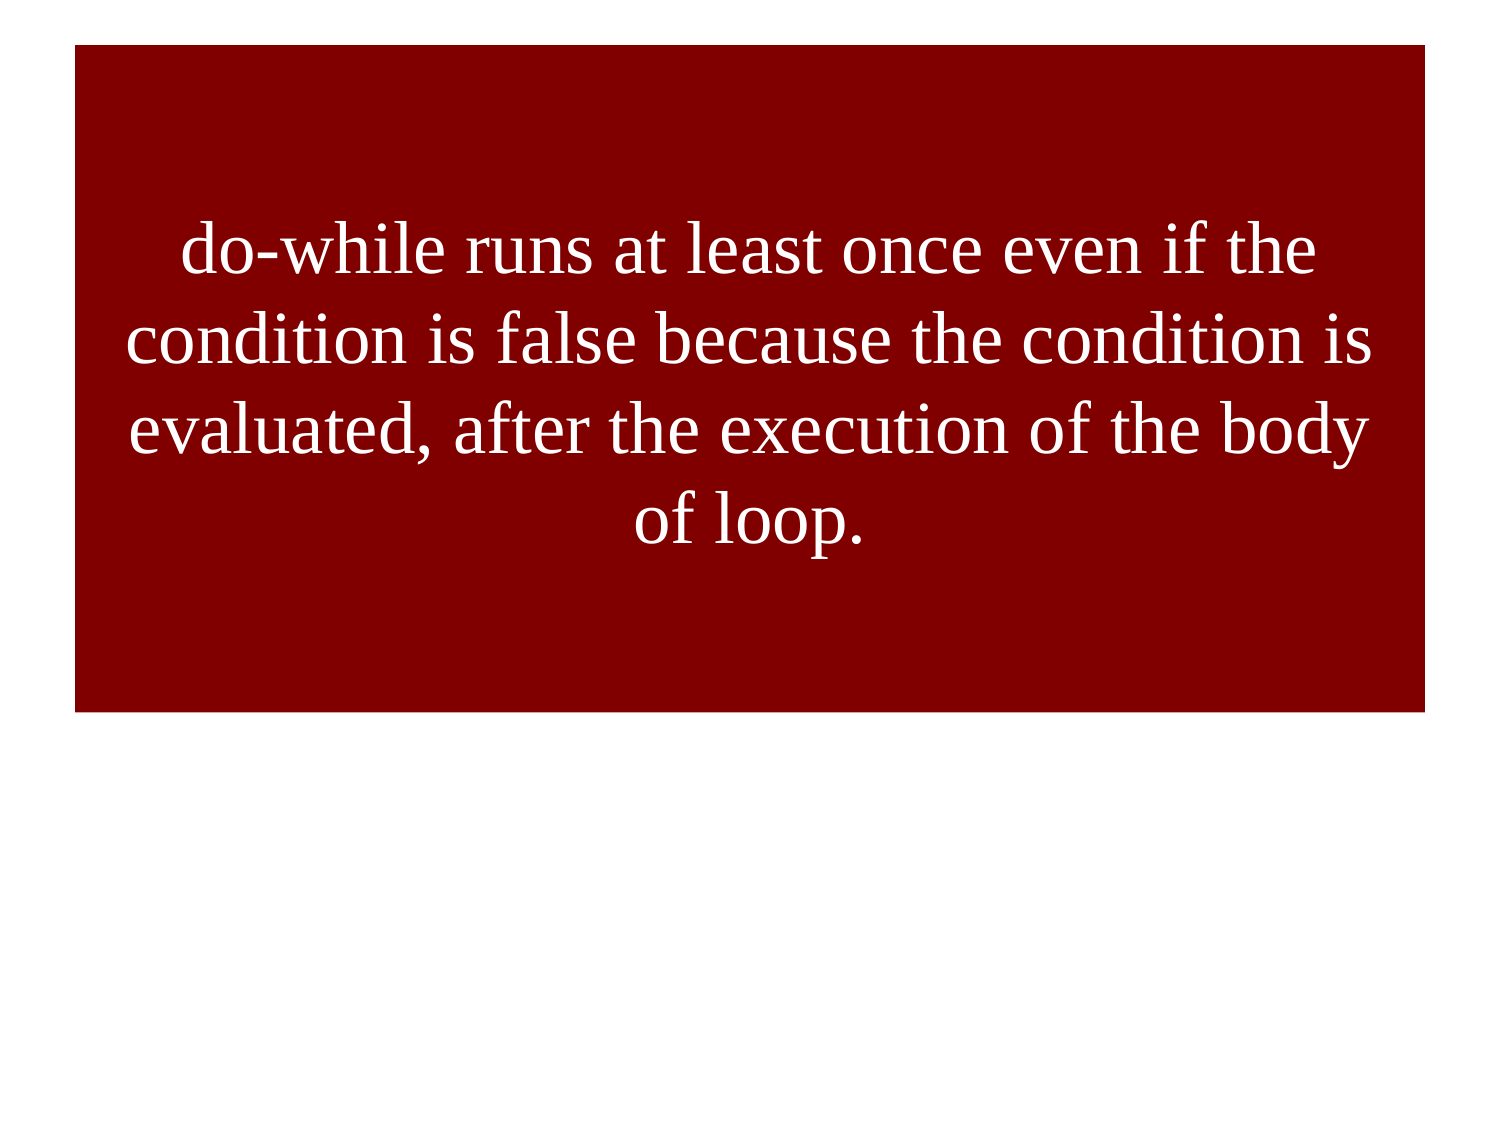

# do-while runs at least once even if the condition is false because the condition is evaluated, after the execution of the body of loop.